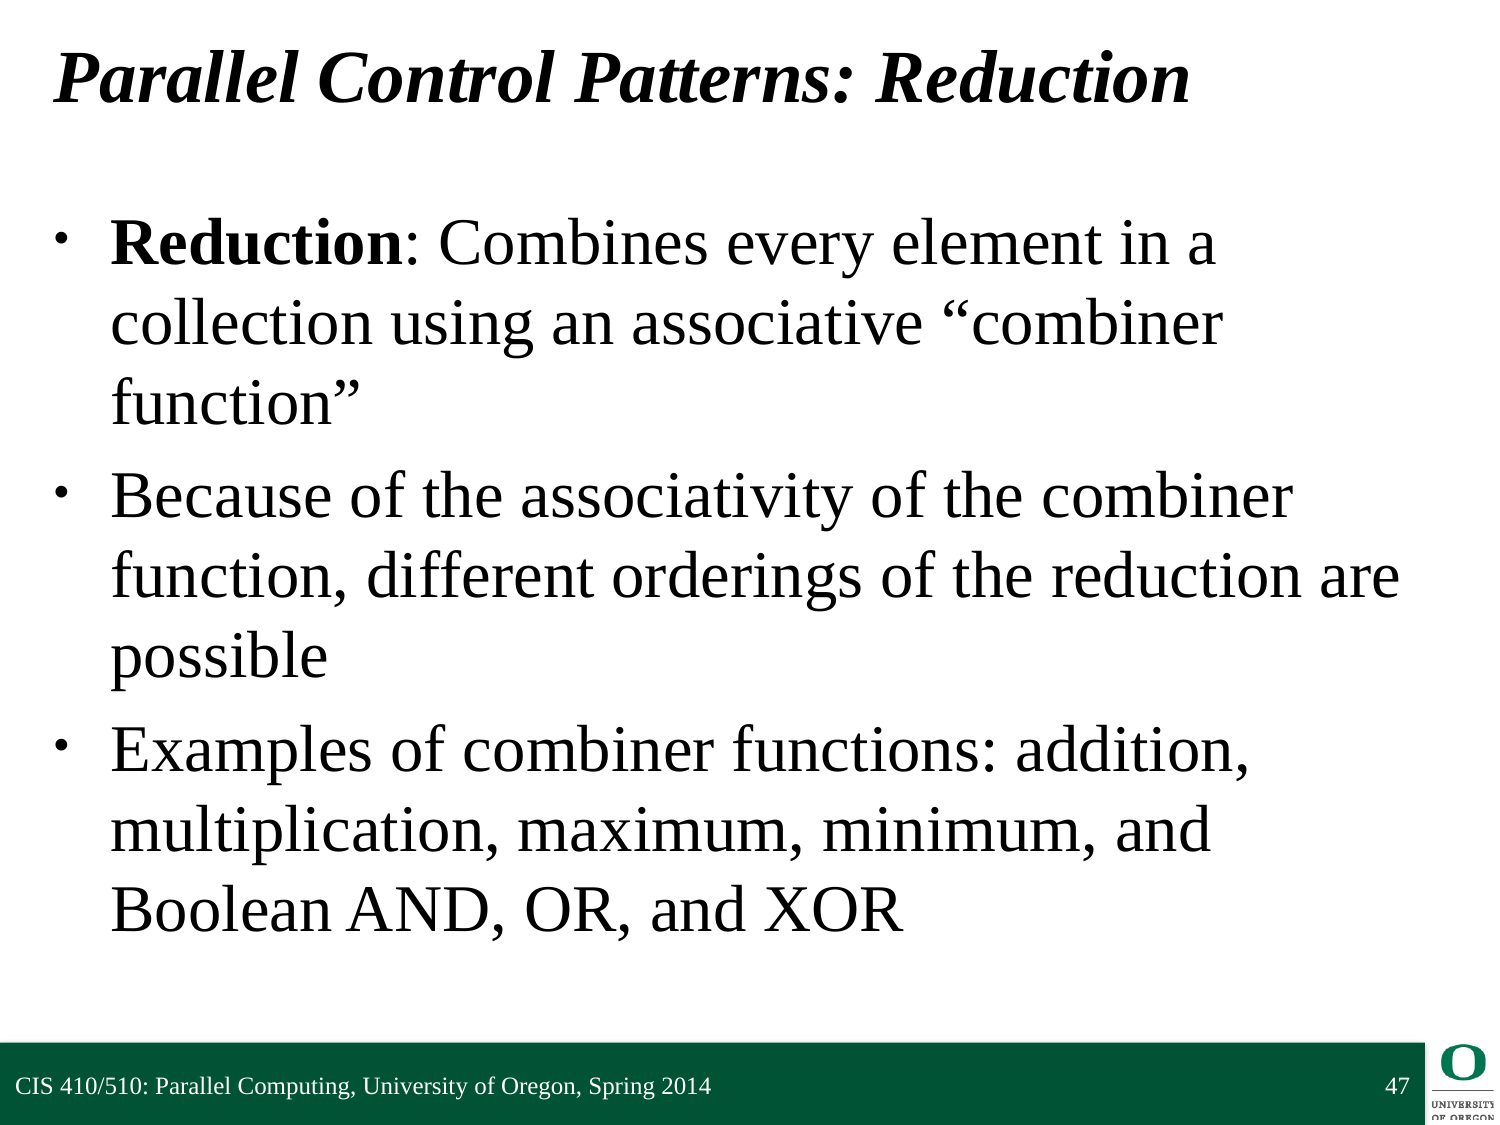

# Parallel Control Patterns: Reduction
Reduction: Combines every element in a collection using an associative “combiner function”
Because of the associativity of the combiner function, different orderings of the reduction are possible
Examples of combiner functions: addition, multiplication, maximum, minimum, and Boolean AND, OR, and XOR
CIS 410/510: Parallel Computing, University of Oregon, Spring 2014
47